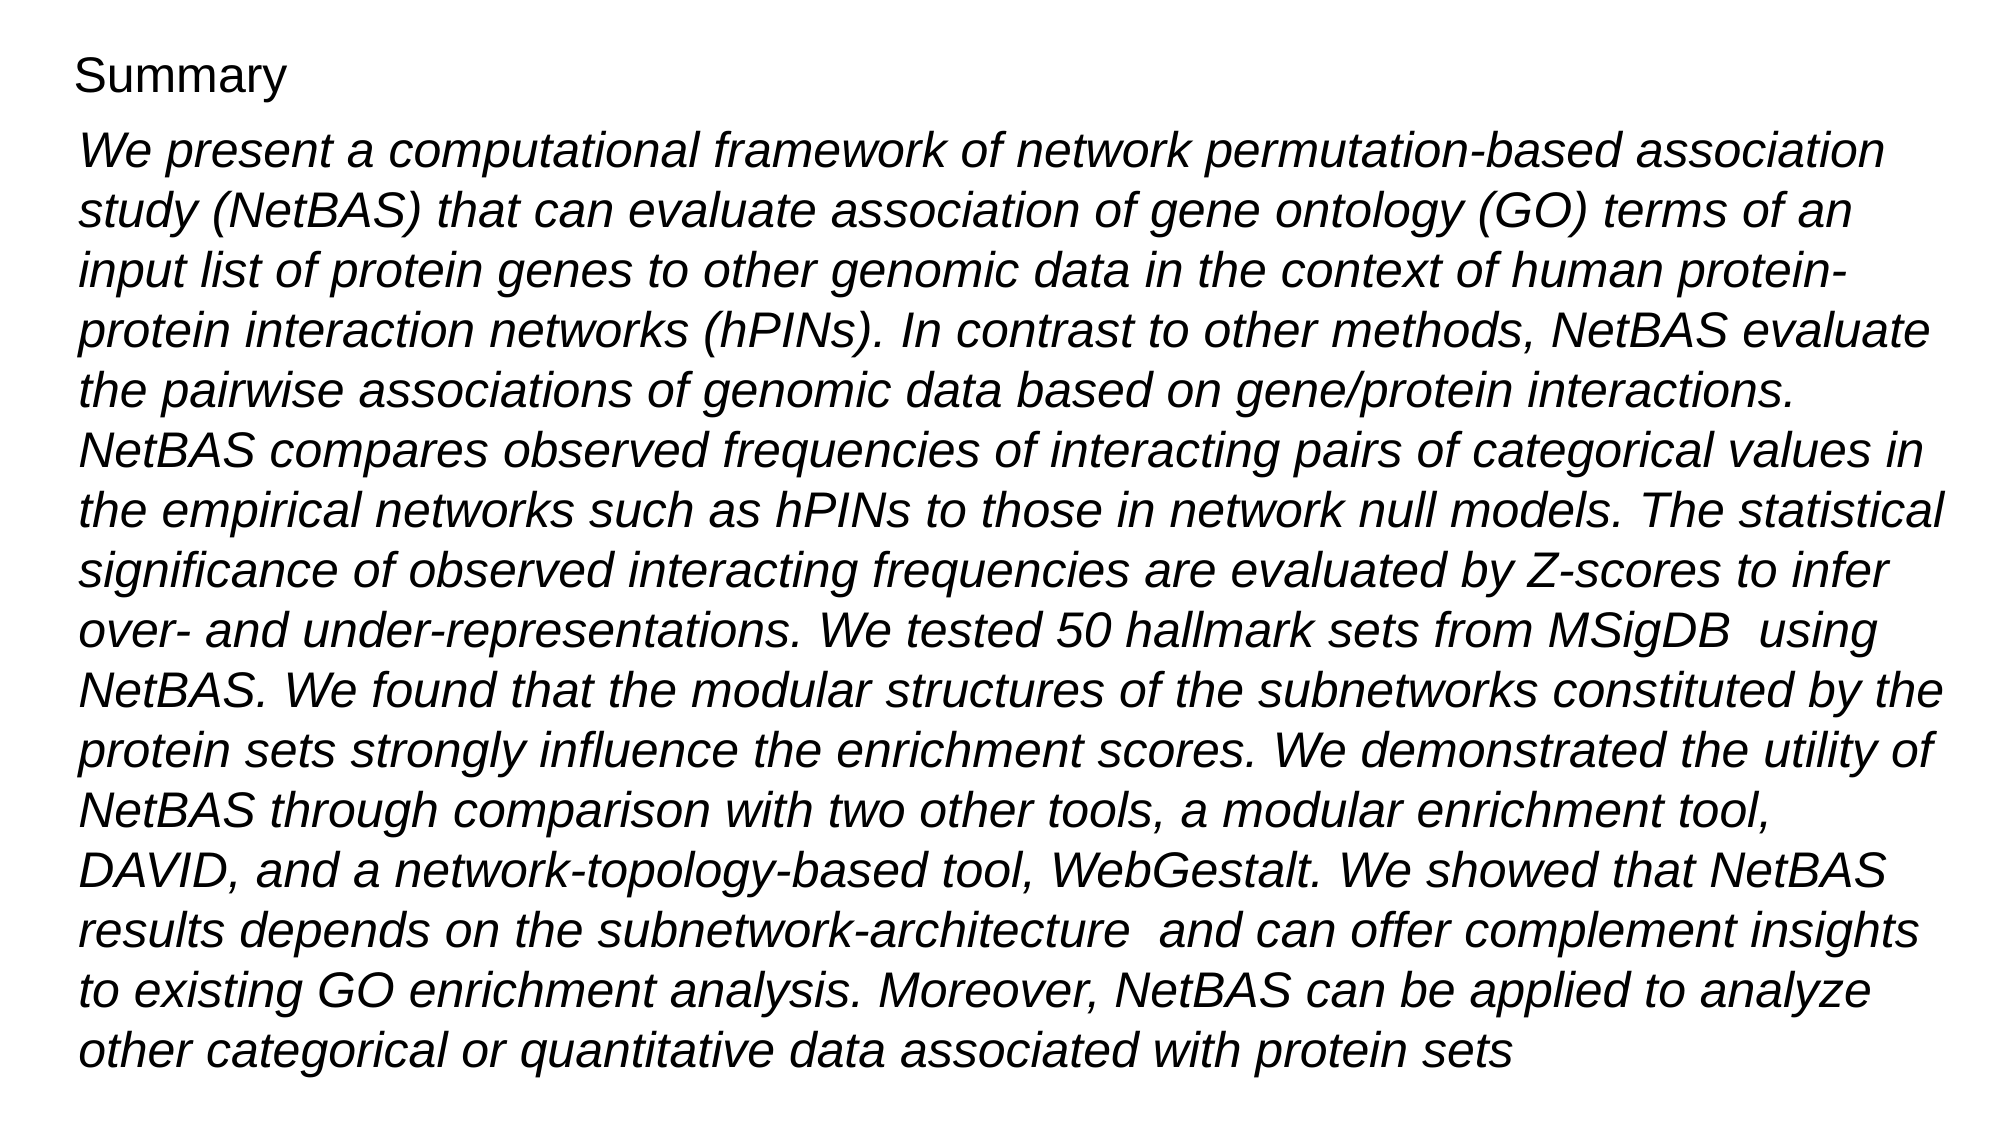

Summary
We present a computational framework of network permutation-based association study (NetBAS) that can evaluate association of gene ontology (GO) terms of an input list of protein genes to other genomic data in the context of human protein-protein interaction networks (hPINs). In contrast to other methods, NetBAS evaluate the pairwise associations of genomic data based on gene/protein interactions. NetBAS compares observed frequencies of interacting pairs of categorical values in the empirical networks such as hPINs to those in network null models. The statistical significance of observed interacting frequencies are evaluated by Z-scores to infer over- and under-representations. We tested 50 hallmark sets from MSigDB  using NetBAS. We found that the modular structures of the subnetworks constituted by the protein sets strongly influence the enrichment scores. We demonstrated the utility of NetBAS through comparison with two other tools, a modular enrichment tool, DAVID, and a network-topology-based tool, WebGestalt. We showed that NetBAS results depends on the subnetwork-architecture  and can offer complement insights to existing GO enrichment analysis. Moreover, NetBAS can be applied to analyze other categorical or quantitative data associated with protein sets